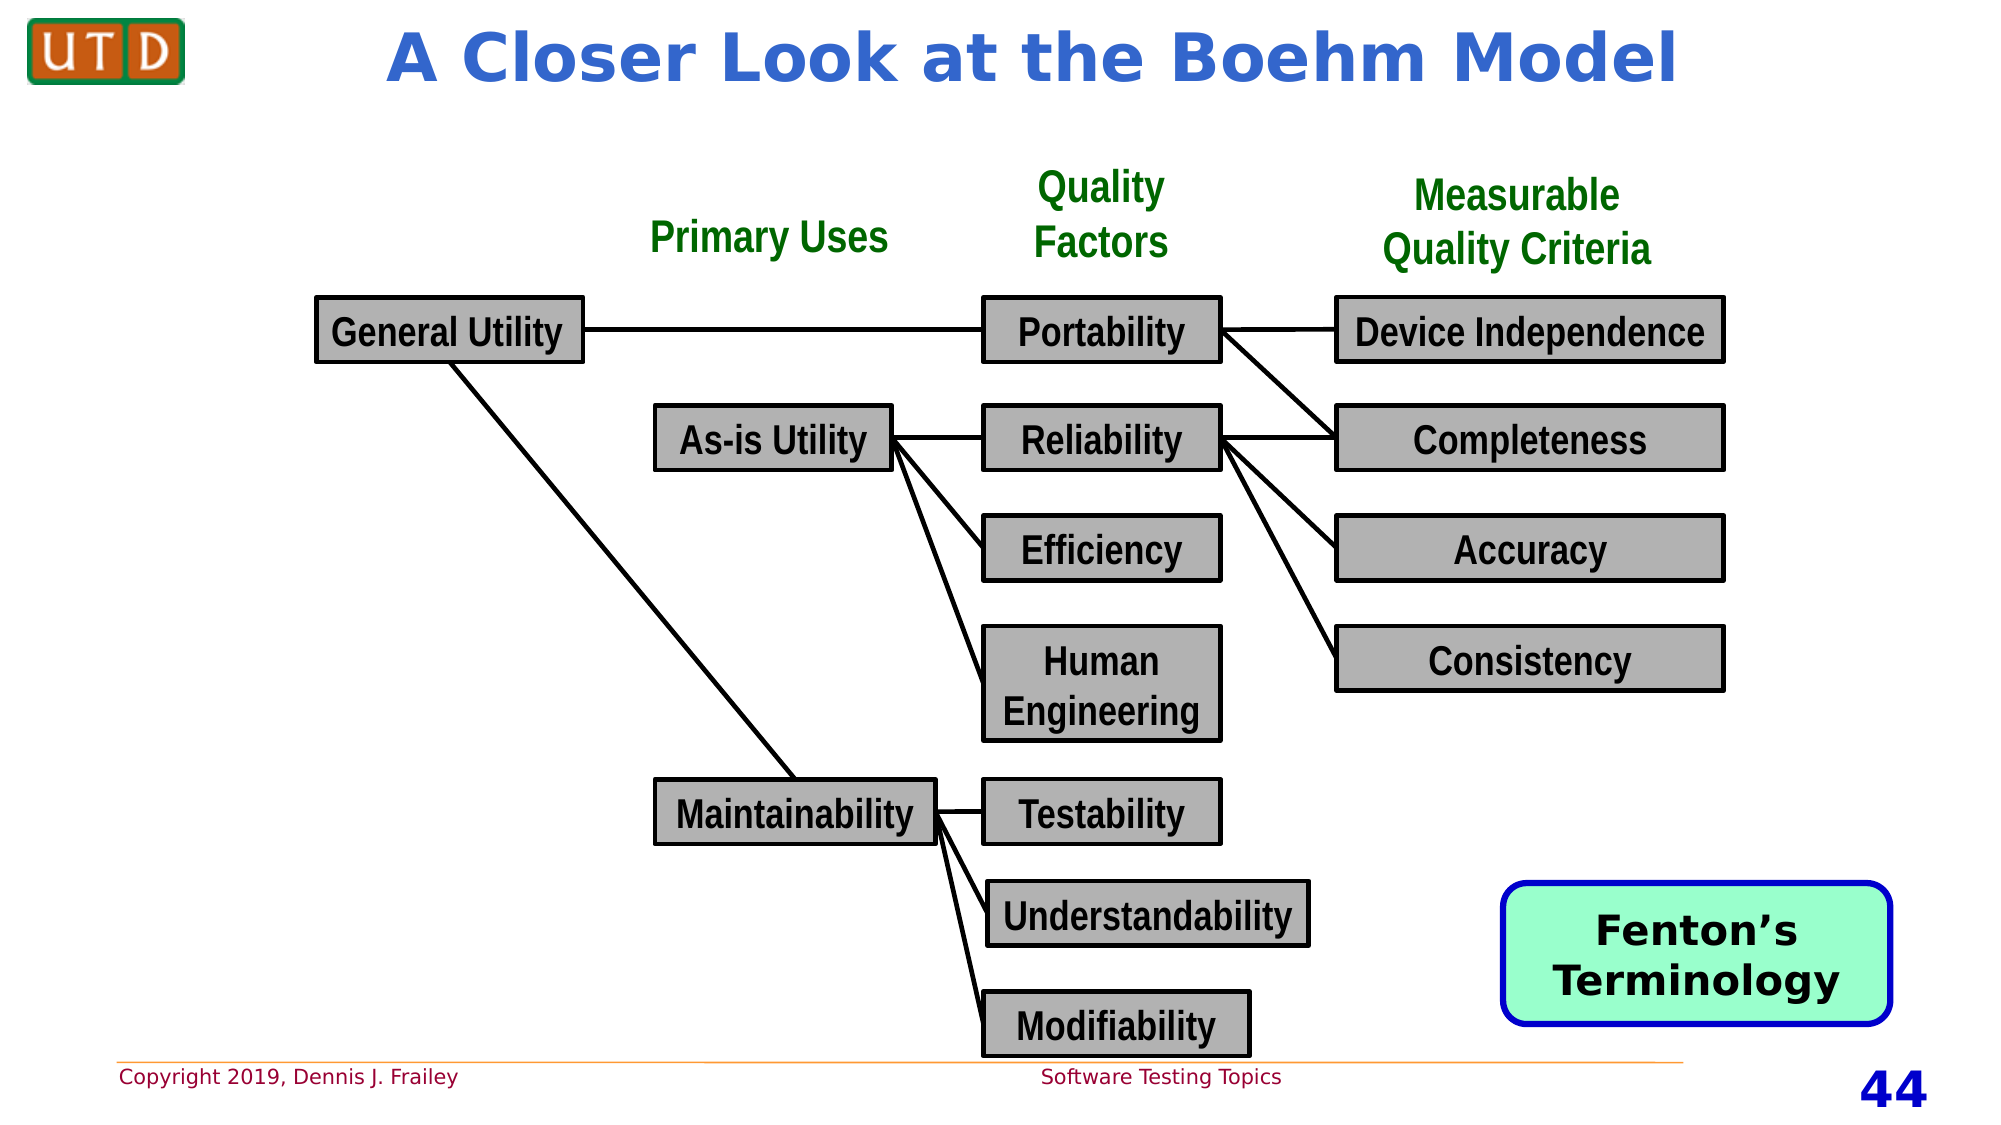

# A Closer Look at the Boehm Model
Quality
Factors
Measurable Quality Criteria
Fenton’s Terminology
Primary Uses
Device Independence
General Utility
Portability
As-is Utility
Reliability
Completeness
Efficiency
Accuracy
Human Engineering
Consistency
Testability
Maintainability
Understandability
Modifiability